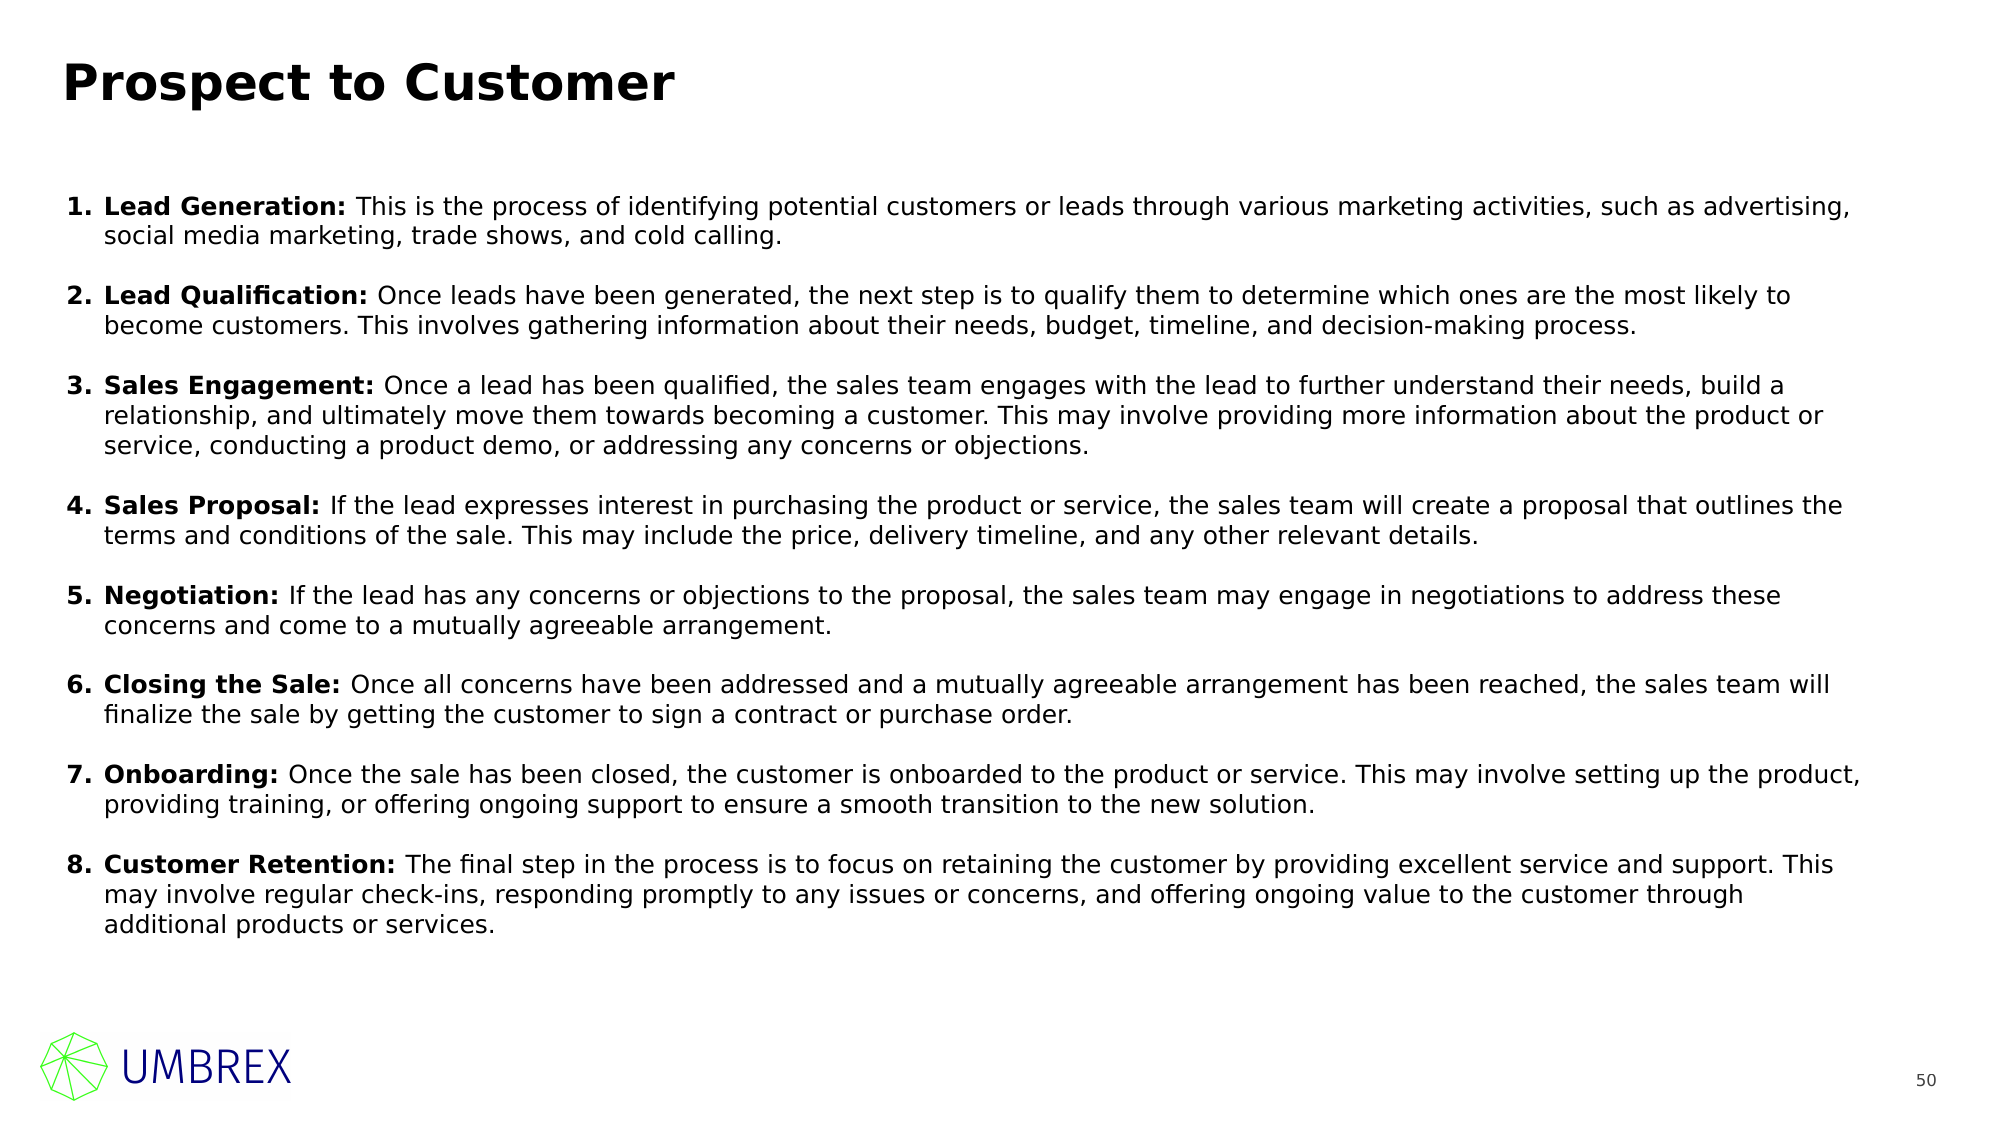

# Prospect to Customer
Lead Generation: This is the process of identifying potential customers or leads through various marketing activities, such as advertising, social media marketing, trade shows, and cold calling.

Lead Qualification: Once leads have been generated, the next step is to qualify them to determine which ones are the most likely to become customers. This involves gathering information about their needs, budget, timeline, and decision-making process.

Sales Engagement: Once a lead has been qualified, the sales team engages with the lead to further understand their needs, build a relationship, and ultimately move them towards becoming a customer. This may involve providing more information about the product or service, conducting a product demo, or addressing any concerns or objections.

Sales Proposal: If the lead expresses interest in purchasing the product or service, the sales team will create a proposal that outlines the terms and conditions of the sale. This may include the price, delivery timeline, and any other relevant details.

Negotiation: If the lead has any concerns or objections to the proposal, the sales team may engage in negotiations to address these concerns and come to a mutually agreeable arrangement.

Closing the Sale: Once all concerns have been addressed and a mutually agreeable arrangement has been reached, the sales team will finalize the sale by getting the customer to sign a contract or purchase order.

Onboarding: Once the sale has been closed, the customer is onboarded to the product or service. This may involve setting up the product, providing training, or offering ongoing support to ensure a smooth transition to the new solution.

Customer Retention: The final step in the process is to focus on retaining the customer by providing excellent service and support. This may involve regular check-ins, responding promptly to any issues or concerns, and offering ongoing value to the customer through additional products or services.